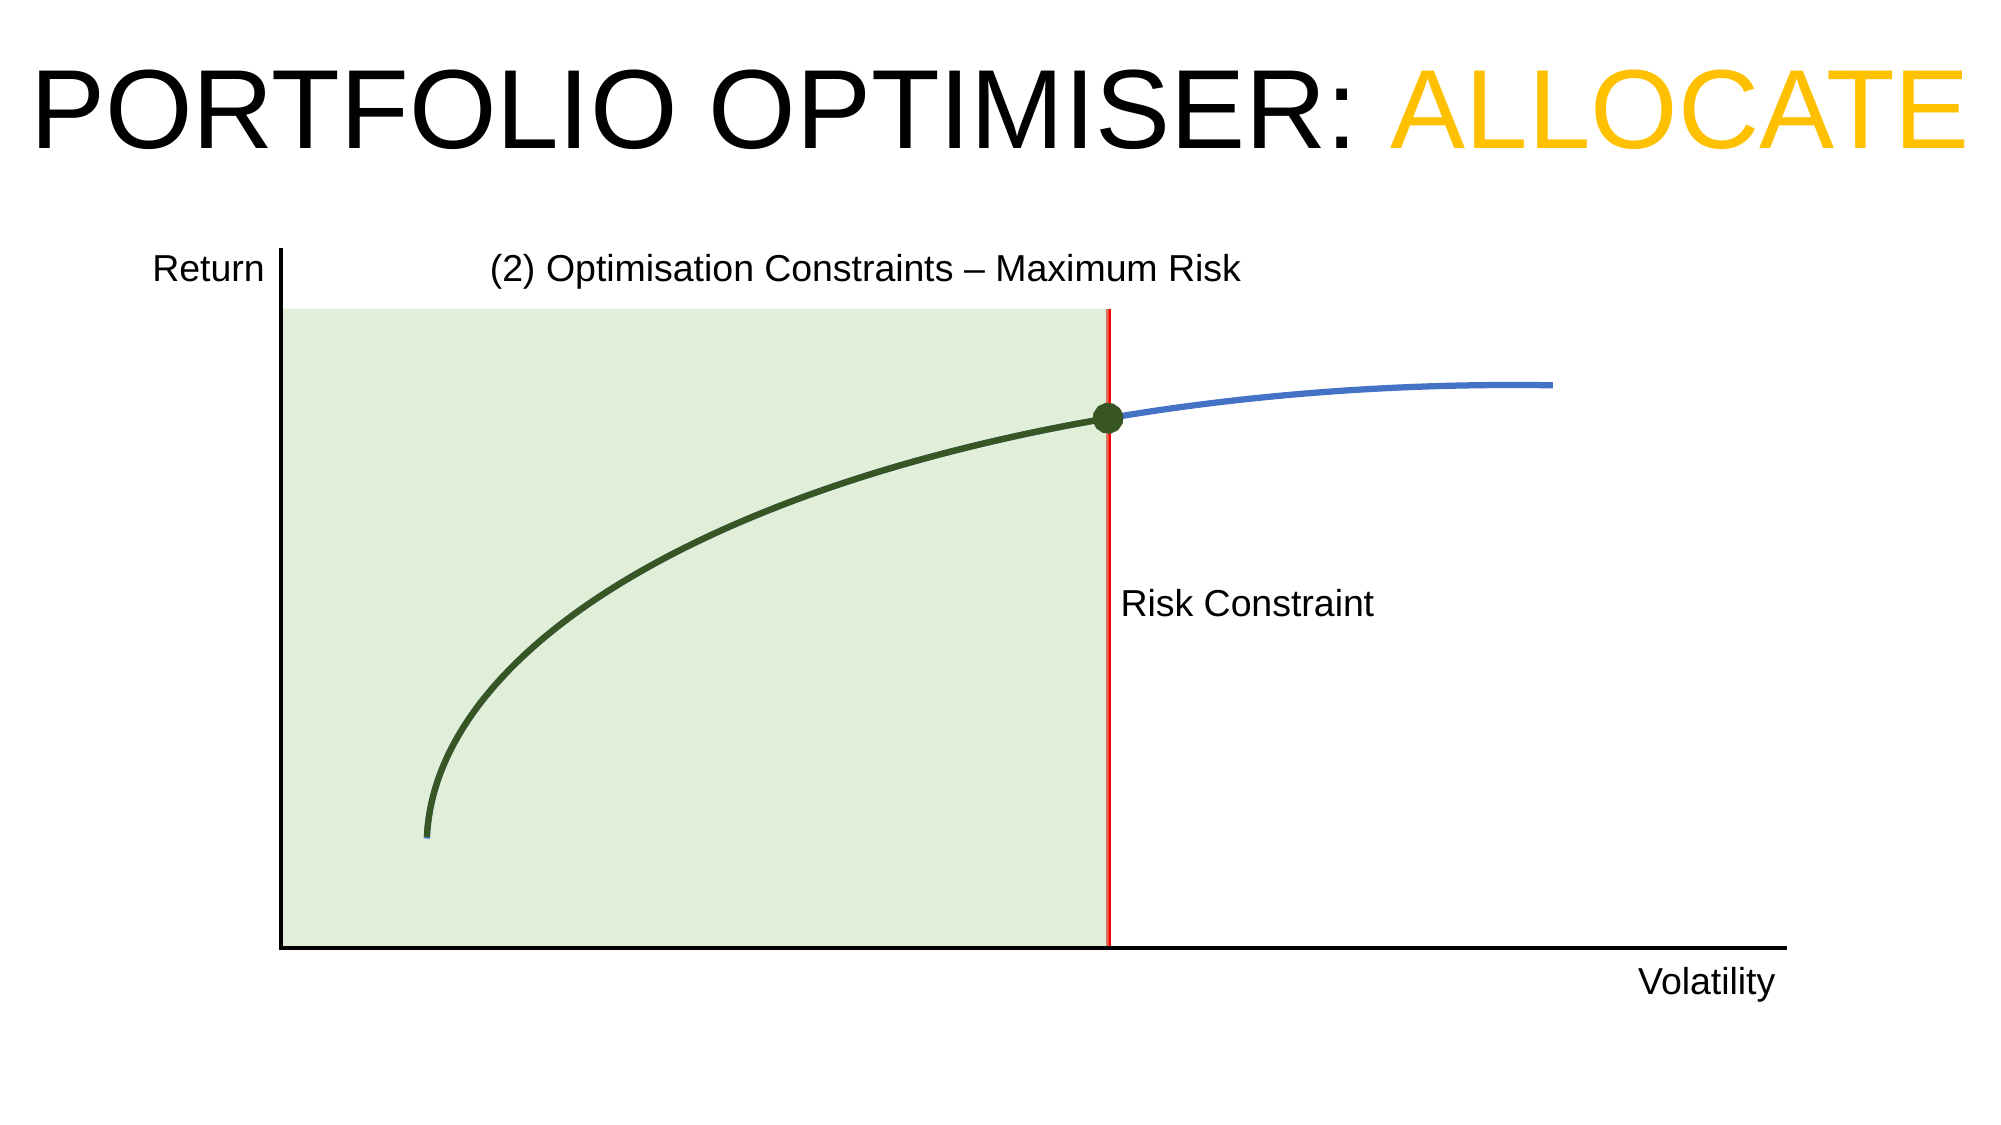

# PORTFOLIO OPTIMISER: ALLOCATE
(2) Optimisation Constraints – Maximum Risk
Return

Risk Constraint
Volatility